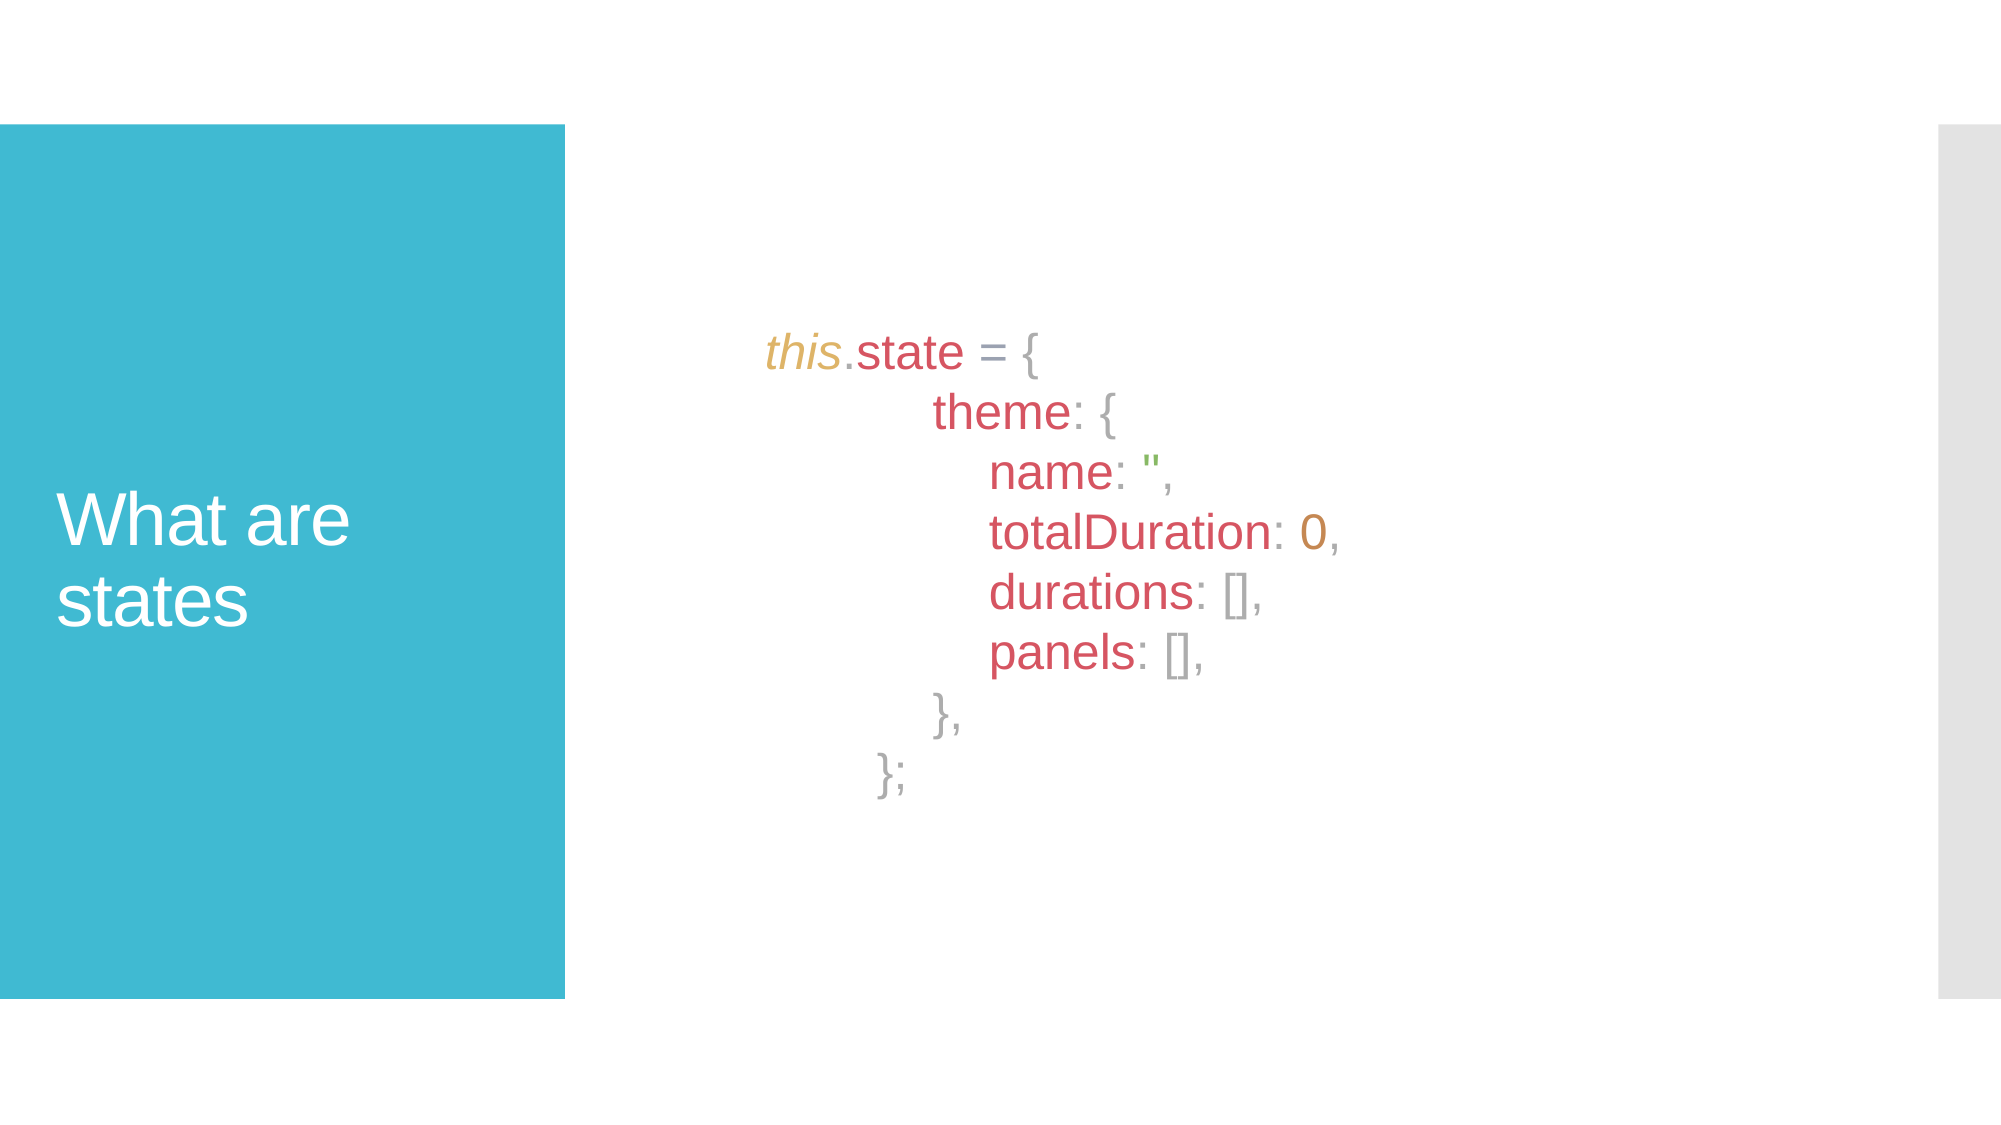

# What are states

this.state = {
            theme: {
                name: '',
                totalDuration: 0,
                durations: [],
                panels: [],
            },
        };